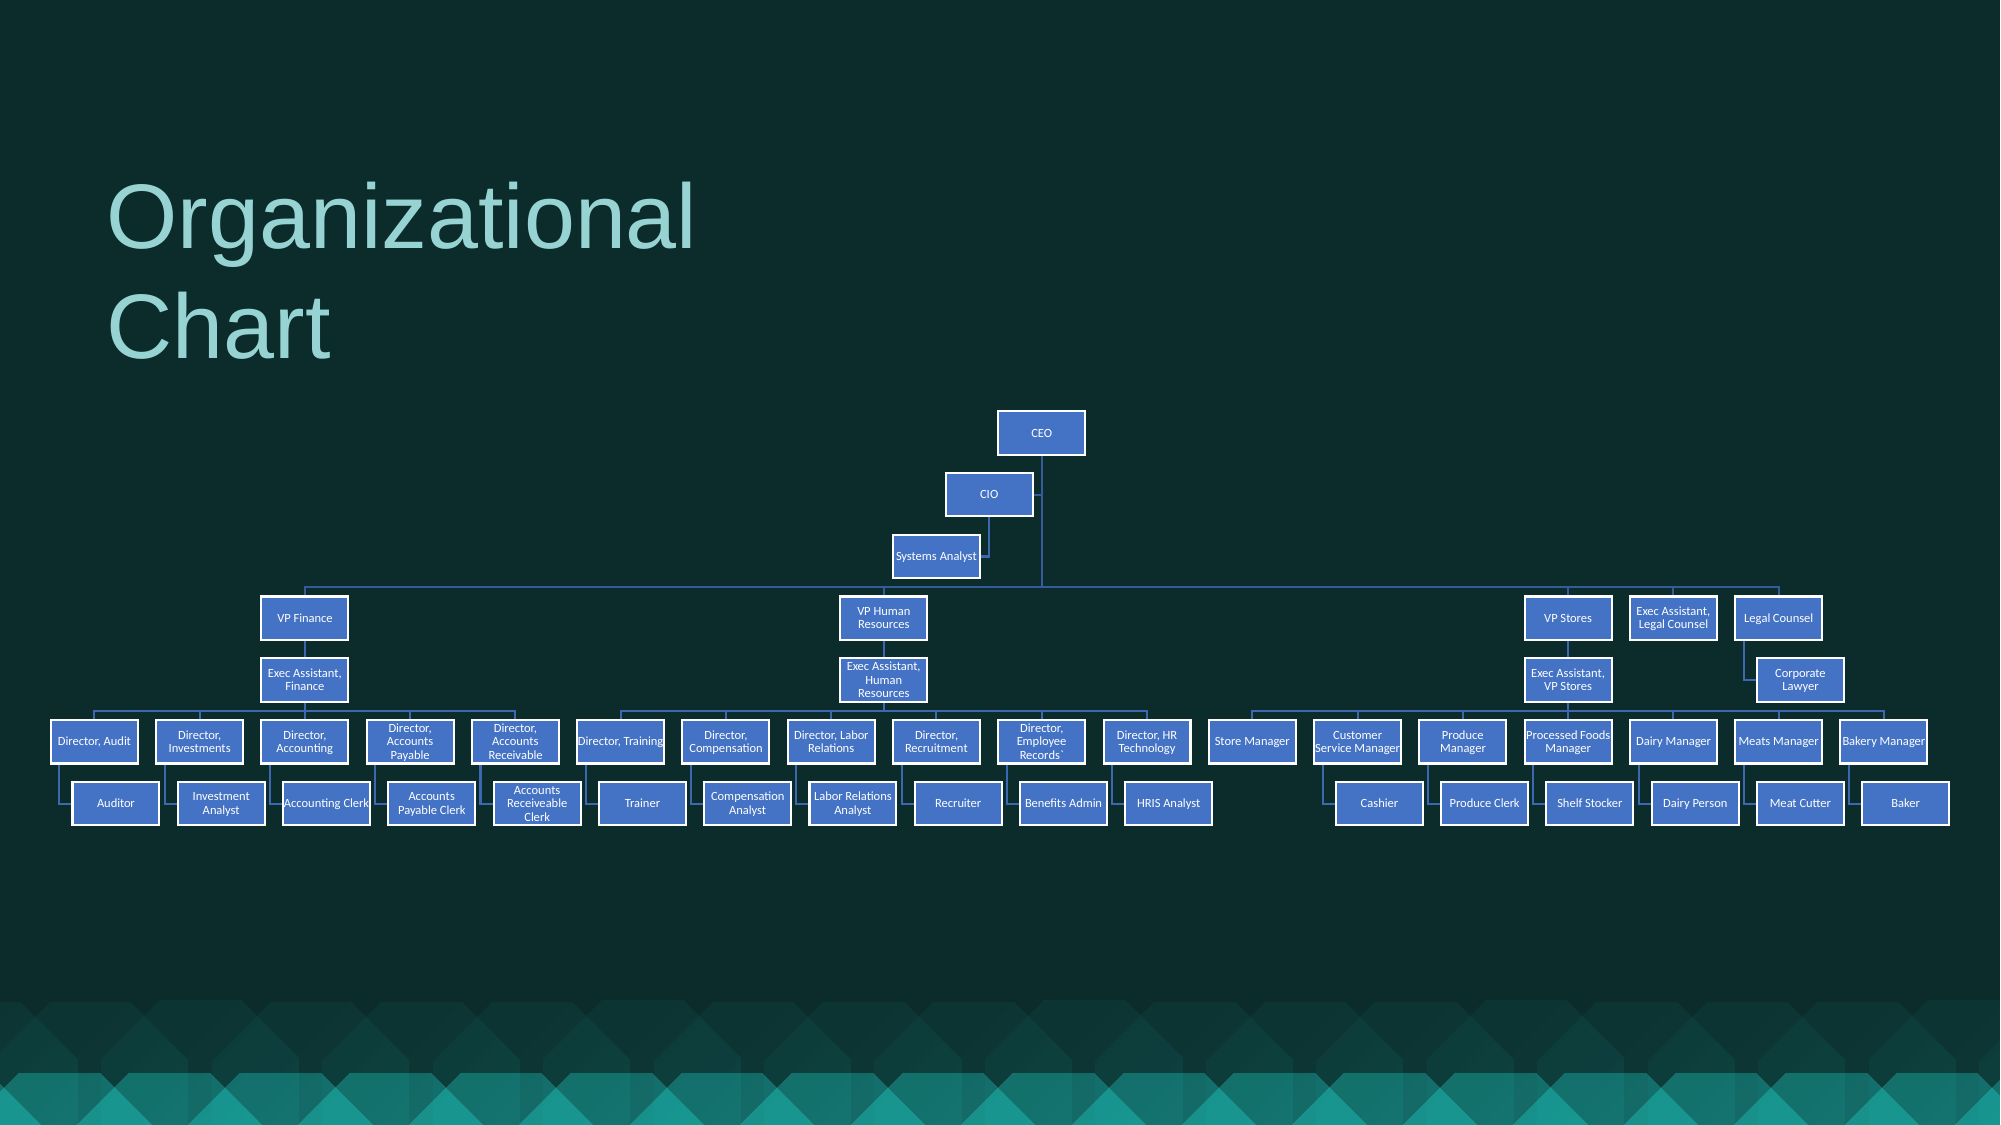

Organizational Chart
CEO
VP Finance
Exec Assistant, Finance
Director, Audit
Auditor
Director, Investments
Investment Analyst
Director, Accounting
Accounting Clerk
Director, Accounts Payable
Accounts Payable Clerk
Director, Accounts Receivable
Accounts Receiveable Clerk
VP Human Resources
Exec Assistant, Human Resources
Director, Training
Trainer
Director, Compensation
Compensation Analyst
Director, Labor Relations
Labor Relations Analyst
Director, Recruitment
Recruiter
Director, Employee Records`
Benefits Admin
Director, HR Technology
HRIS Analyst
VP Stores
Exec Assistant, VP Stores
Store Manager
Customer Service Manager
Cashier
Produce Manager
Produce Clerk
Processed Foods Manager
Shelf Stocker
Dairy Manager
Dairy Person
Meats Manager
Meat Cutter
Bakery Manager
Baker
Exec Assistant, Legal Counsel
Legal Counsel
Corporate Lawyer
CIO
Systems Analyst